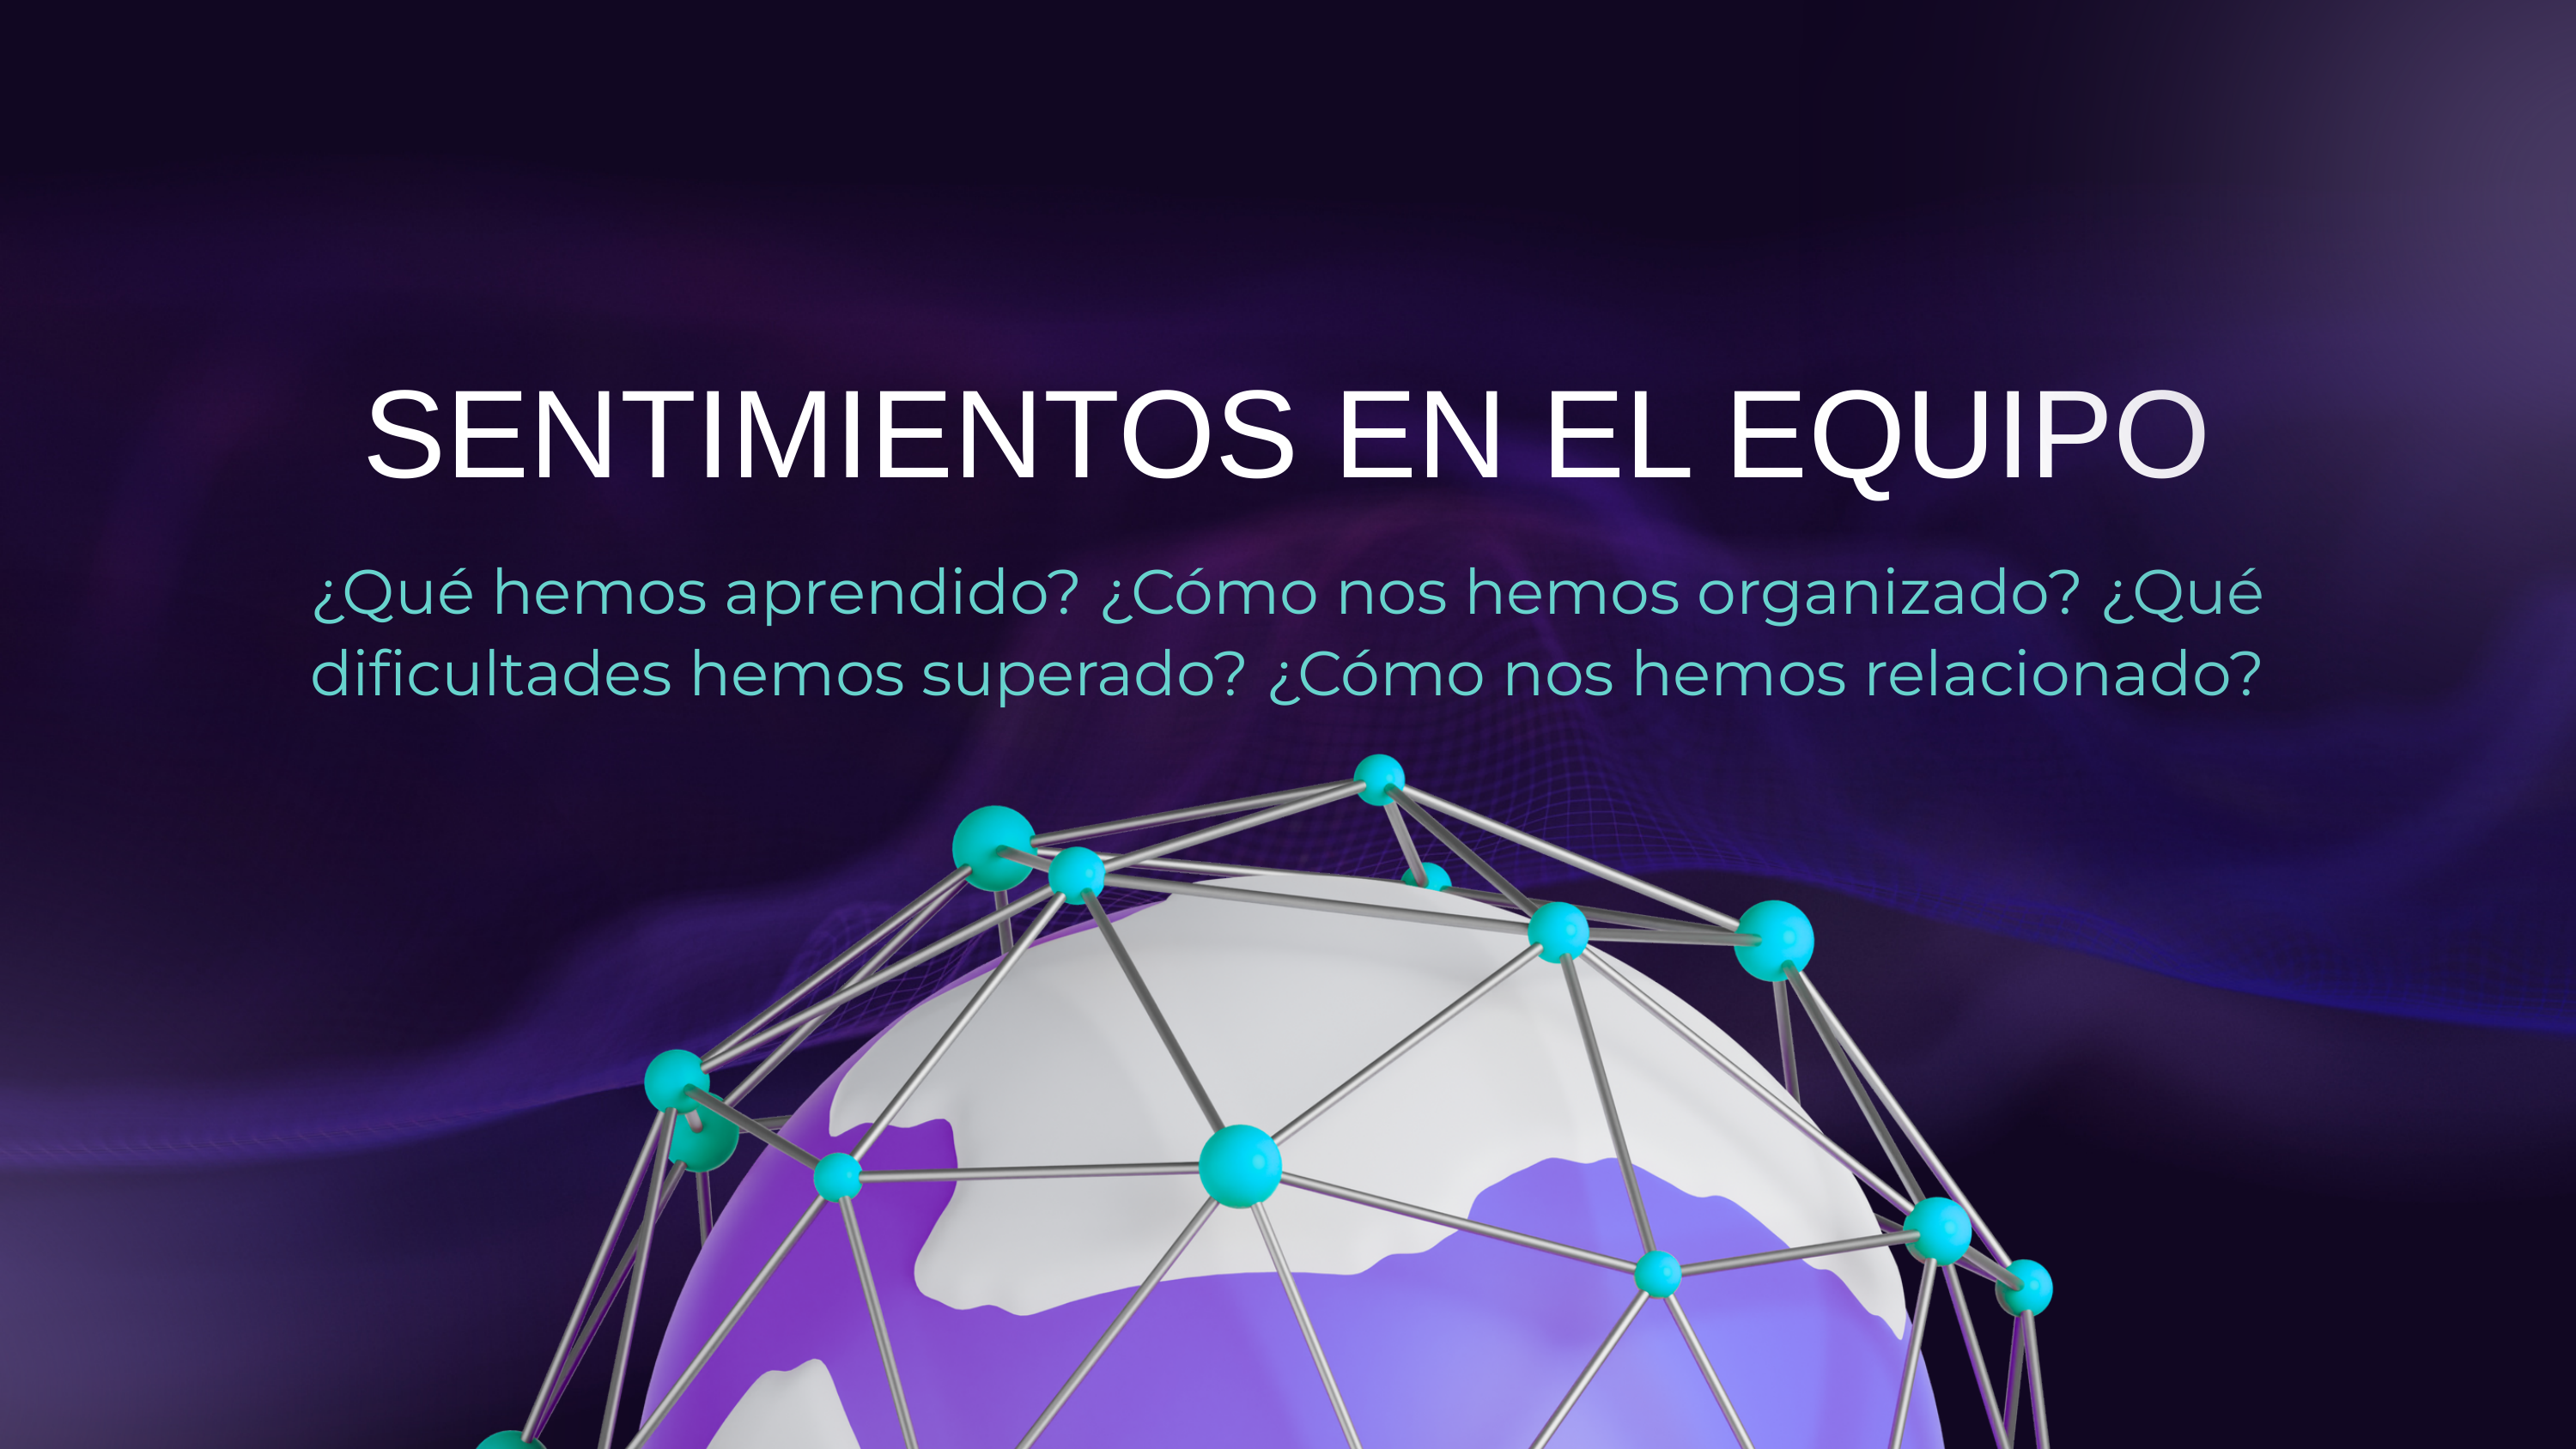

SENTIMIENTOS EN EL EQUIPO
¿Qué hemos aprendido? ¿Cómo nos hemos organizado? ¿Qué dificultades hemos superado? ¿Cómo nos hemos relacionado?